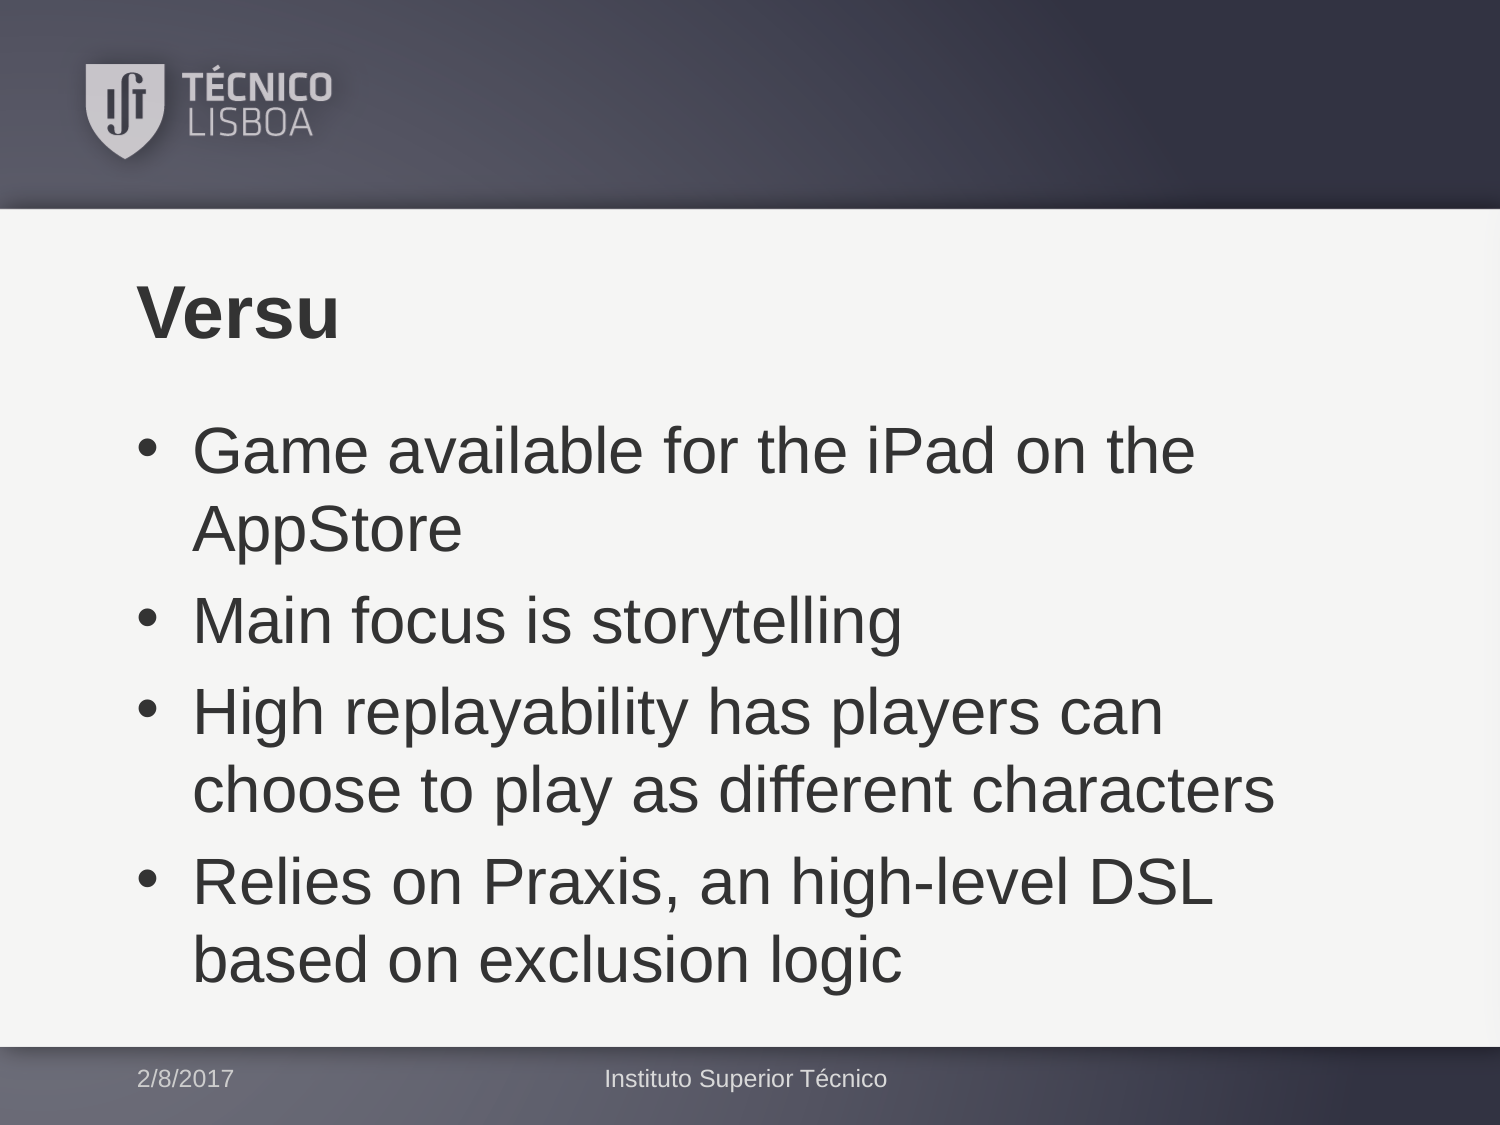

# Versu
Game available for the iPad on the AppStore
Main focus is storytelling
High replayability has players can choose to play as different characters
Relies on Praxis, an high-level DSL based on exclusion logic

2/8/2017
Instituto Superior Técnico